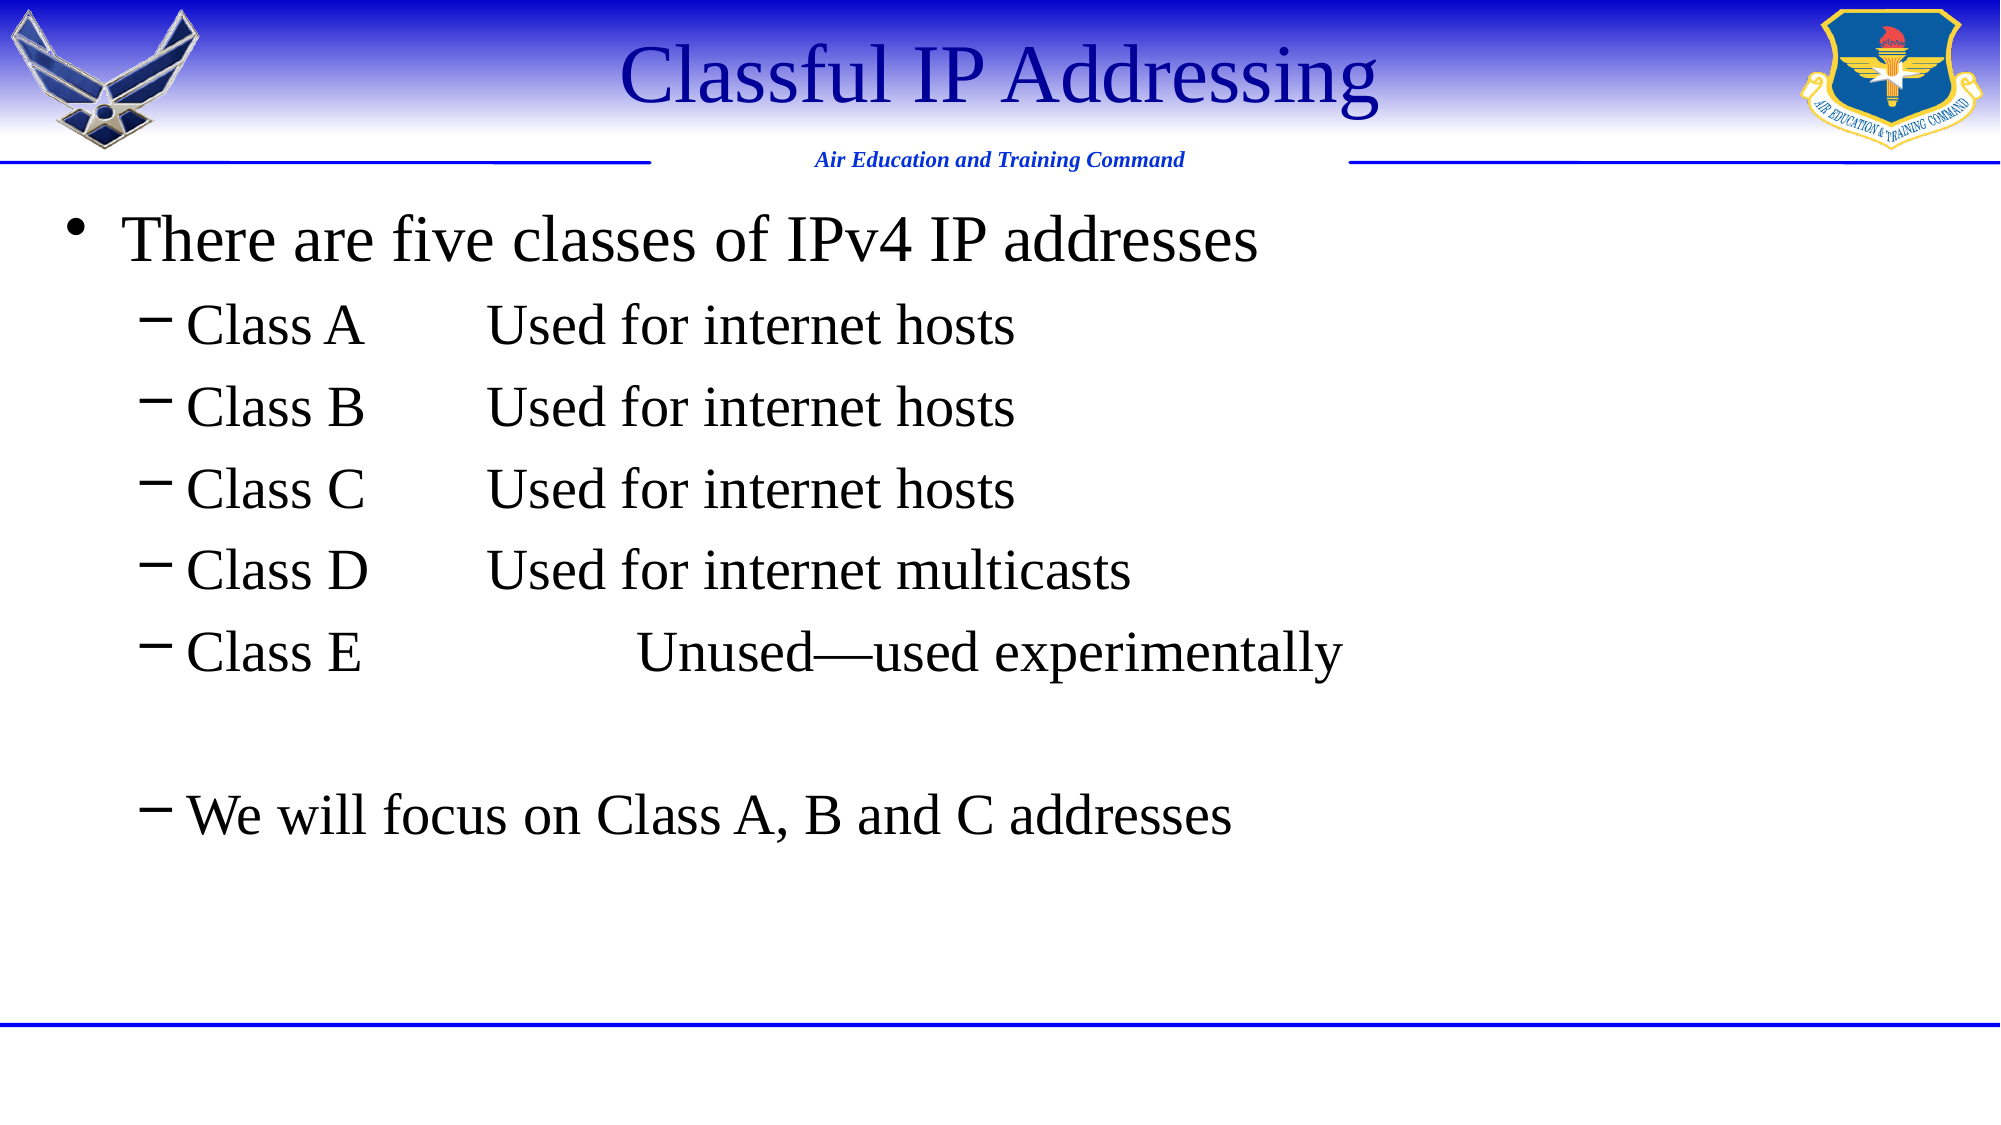

# Classful IP Addressing
There are five classes of IPv4 IP addresses
Class A	Used for internet hosts
Class B	Used for internet hosts
Class C	Used for internet hosts
Class D	Used for internet multicasts
Class E		Unused—used experimentally

We will focus on Class A, B and C addresses